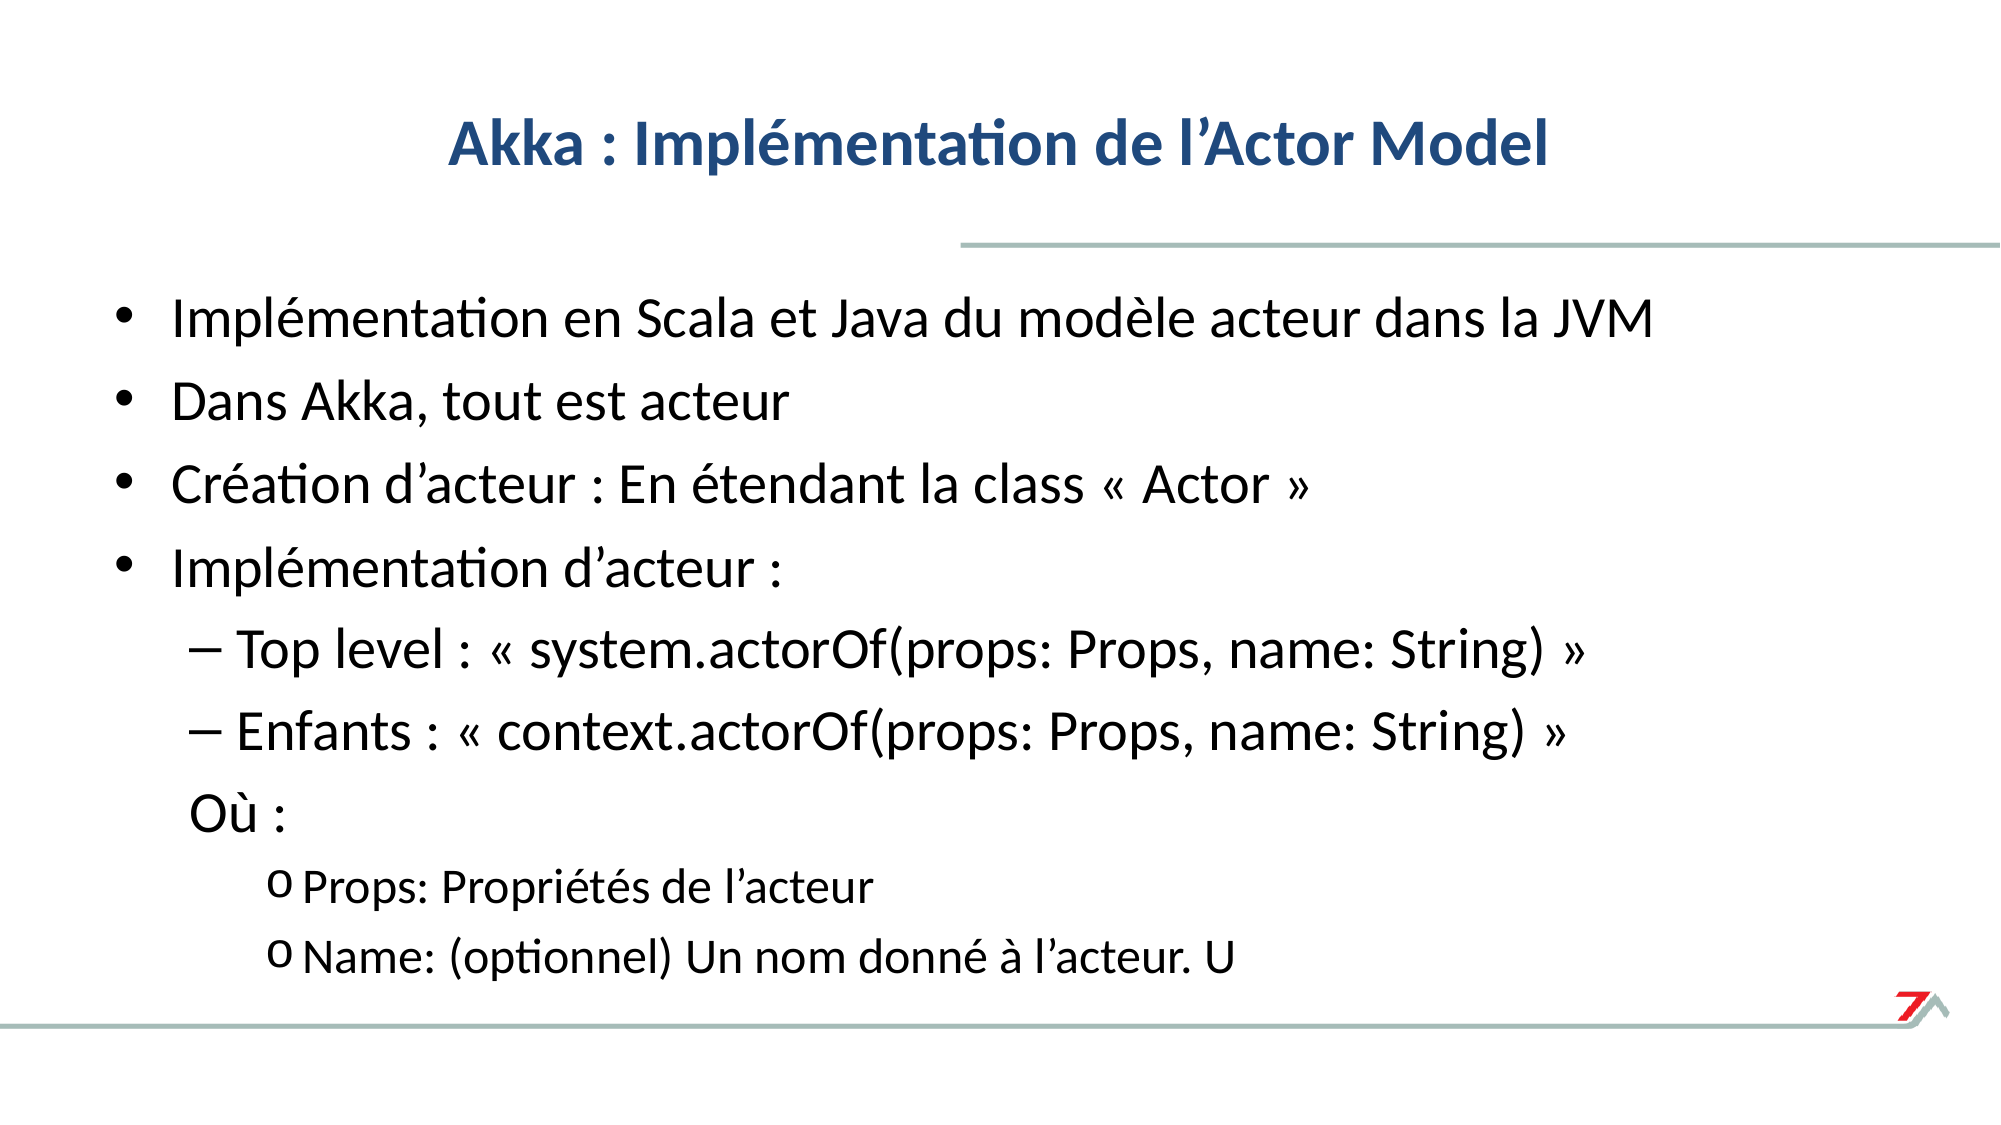

# Akka : Implémentation de l’Actor Model
Implémentation en Scala et Java du modèle acteur dans la JVM
Dans Akka, tout est acteur
Création d’acteur : En étendant la class « Actor »
Implémentation d’acteur :
Top level : « system.actorOf(props: Props, name: String) »
Enfants : « context.actorOf(props: Props, name: String) »
Où :
Props: Propriétés de l’acteur
Name: (optionnel) Un nom donné à l’acteur. U